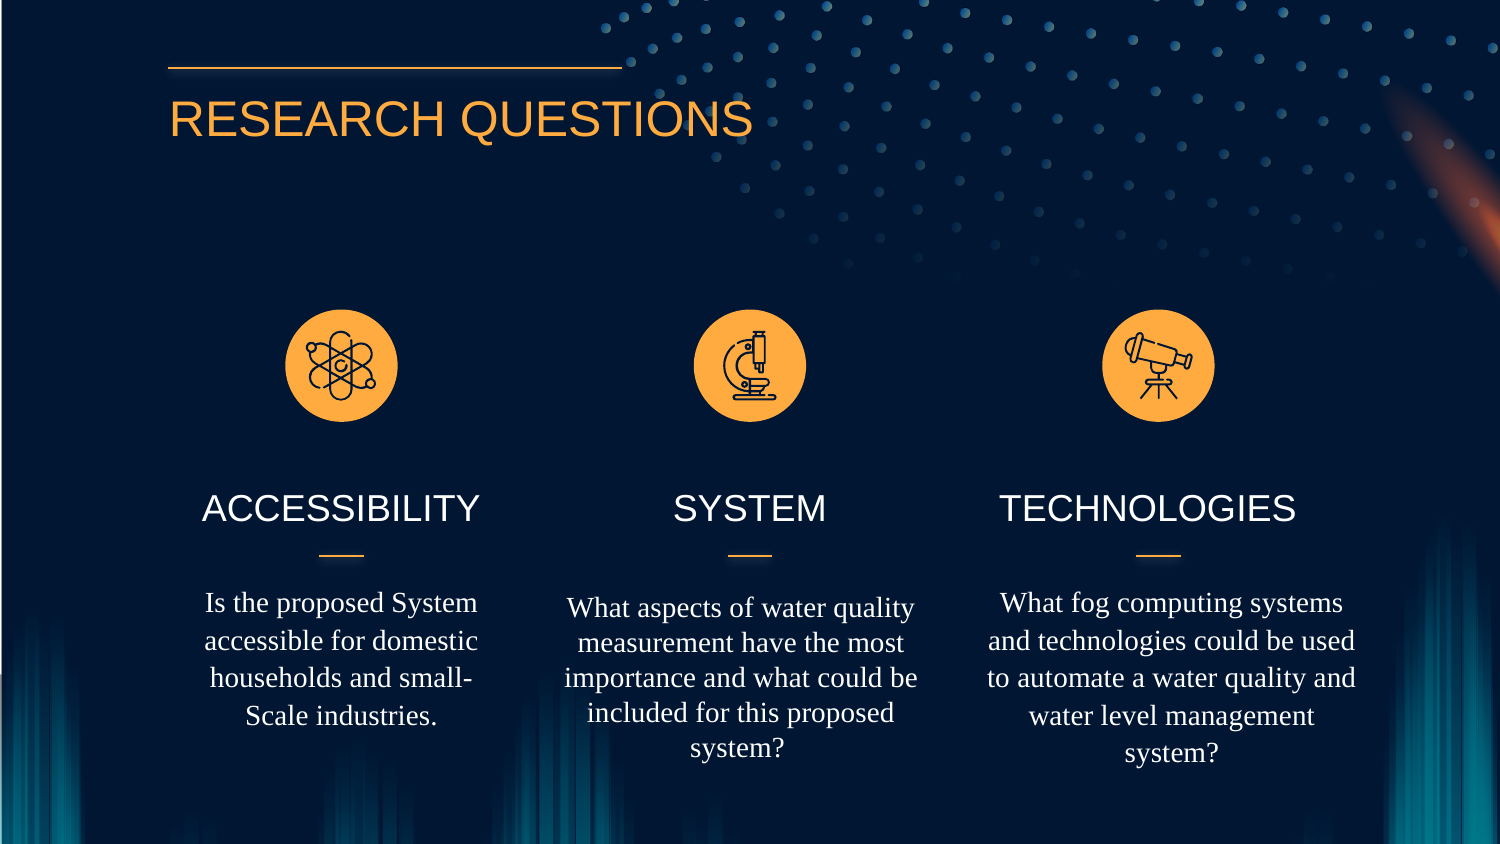

RESEARCH QUESTIONS

ACCESSIBILITY
# SYSTEM
TECHNOLOGIES
Is the proposed System accessible for domestic households and small-Scale industries.
What fog computing systems and technologies could be used to automate a water quality and water level management system?
What aspects of water quality measurement have the most importance and what could be included for this proposed system?